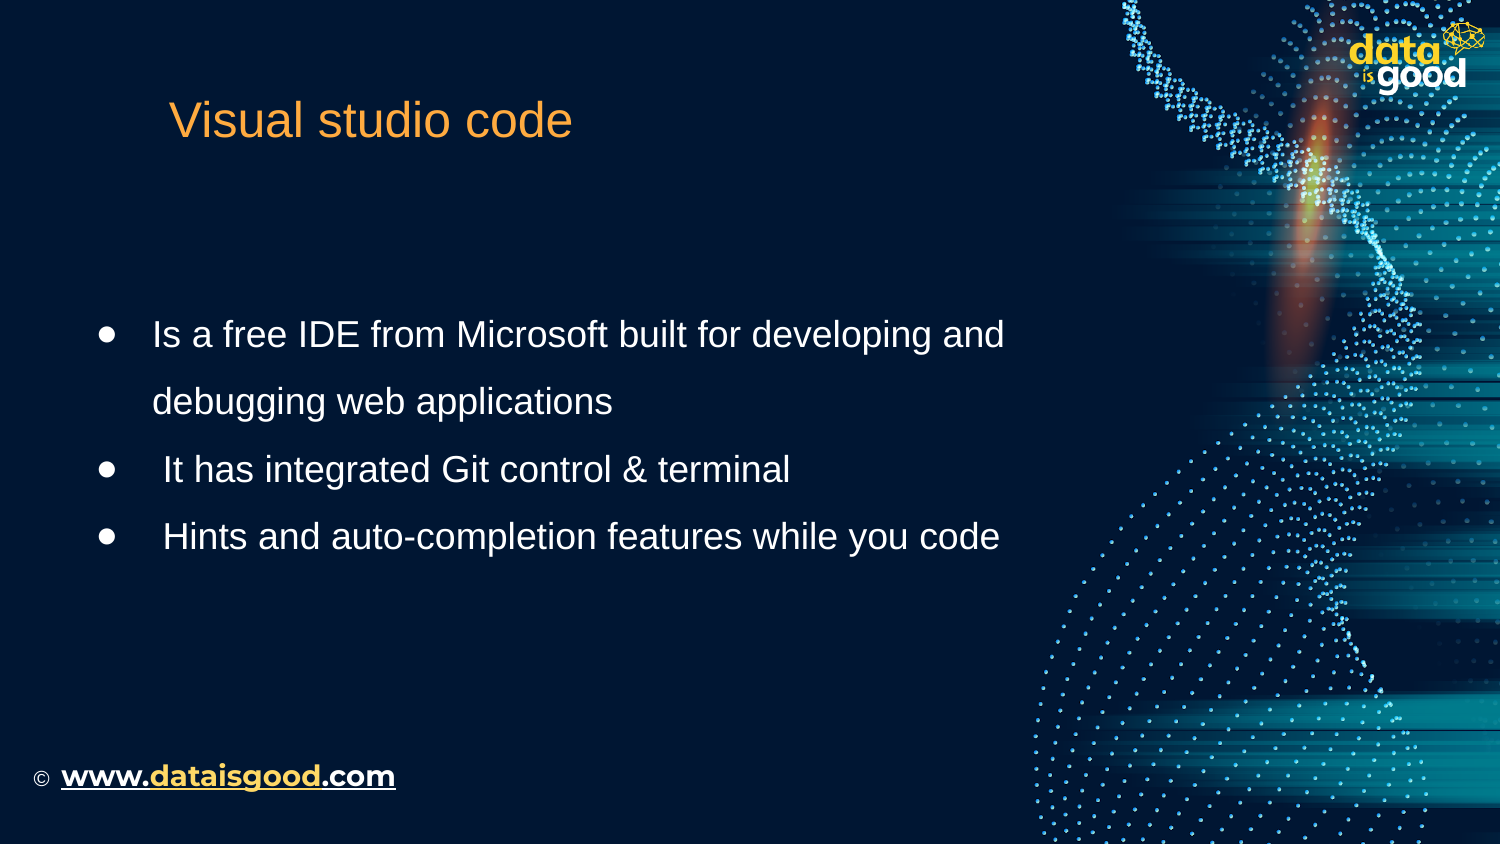

# Visual studio code
Is a free IDE from Microsoft built for developing and debugging web applications
 It has integrated Git control & terminal
 Hints and auto-completion features while you code